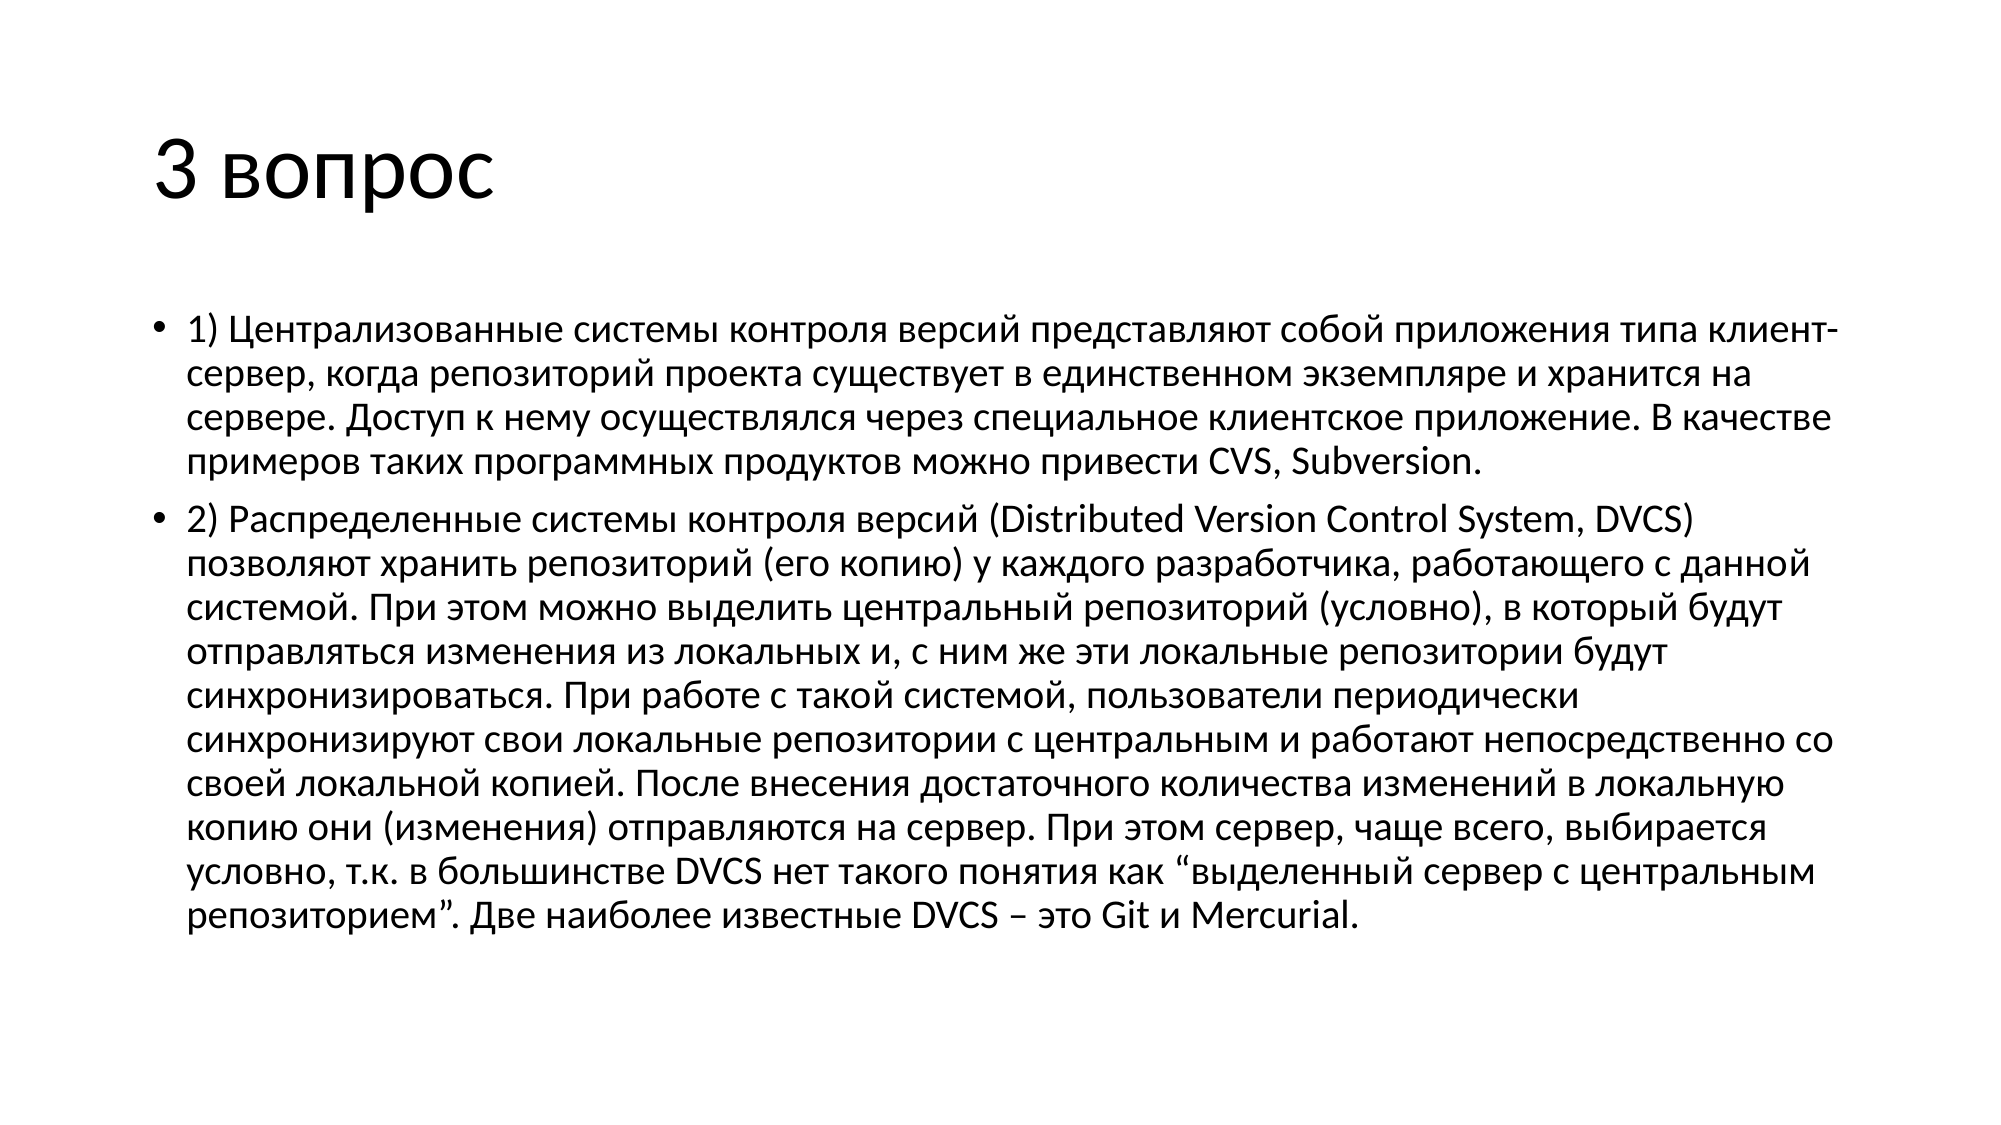

# 3 вопрос
1) Централизованные системы контроля версий представляют собой приложения типа клиент-сервер, когда репозиторий проекта существует в единственном экземпляре и хранится на сервере. Доступ к нему осуществлялся через специальное клиентское приложение. В качестве примеров таких программных продуктов можно привести CVS, Subversion.
2) Распределенные системы контроля версий (Distributed Version Control System, DVCS) позволяют хранить репозиторий (его копию) у каждого разработчика, работающего с данной системой. При этом можно выделить центральный репозиторий (условно), в который будут отправляться изменения из локальных и, с ним же эти локальные репозитории будут синхронизироваться. При работе с такой системой, пользователи периодически синхронизируют свои локальные репозитории с центральным и работают непосредственно со своей локальной копией. После внесения достаточного количества изменений в локальную копию они (изменения) отправляются на сервер. При этом сервер, чаще всего, выбирается условно, т.к. в большинстве DVCS нет такого понятия как “выделенный сервер с центральным репозиторием”. Две наиболее известные DVCS – это Git и Mercurial.